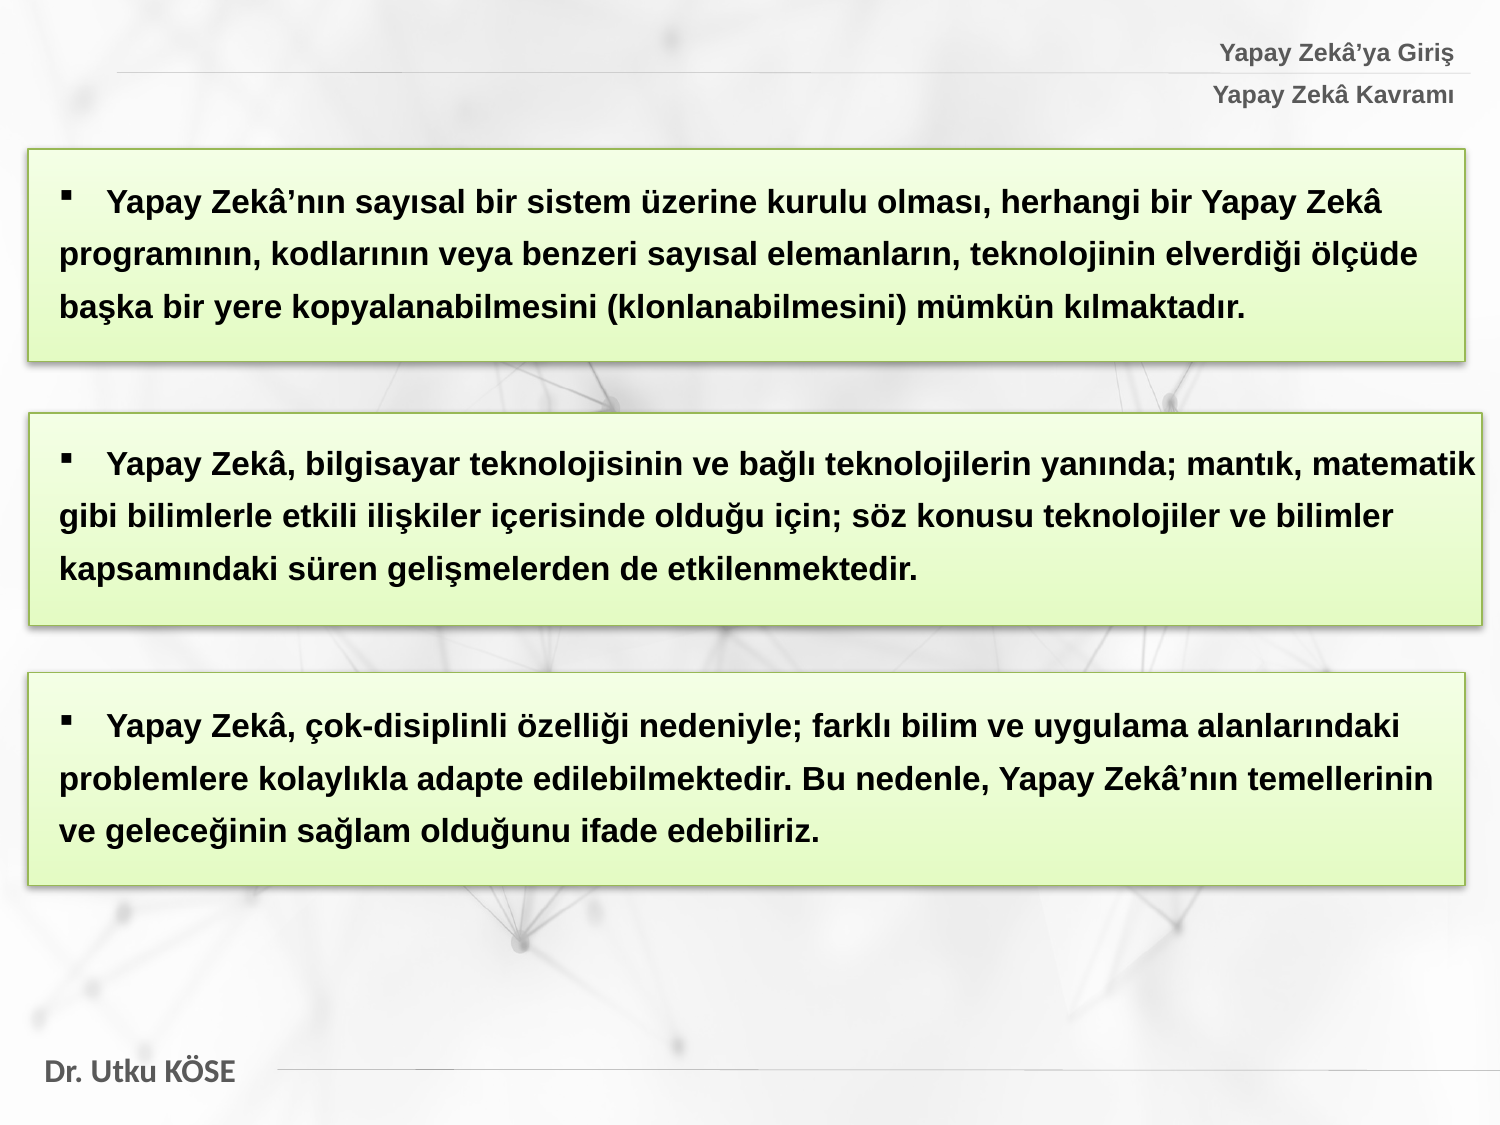

Yapay Zekâ’ya Giriş
Yapay Zekâ Kavramı

Yapay Zekâ’nın sayısal bir sistem üzerine kurulu olması, herhangi bir Yapay Zekâ
programının, kodlarının veya benzeri sayısal elemanların, teknolojinin elverdiği ölçüde
başka bir yere kopyalanabilmesini (klonlanabilmesini) mümkün kılmaktadır.

Yapay Zekâ, bilgisayar teknolojisinin ve bağlı teknolojilerin yanında; mantık, matematik
gibi bilimlerle etkili ilişkiler içerisinde olduğu için; söz konusu teknolojiler ve bilimler
kapsamındaki süren gelişmelerden de etkilenmektedir.

Yapay Zekâ, çok-disiplinli özelliği nedeniyle; farklı bilim ve uygulama alanlarındaki
problemlere kolaylıkla adapte edilebilmektedir. Bu nedenle, Yapay Zekâ’nın temellerinin
ve geleceğinin sağlam olduğunu ifade edebiliriz.